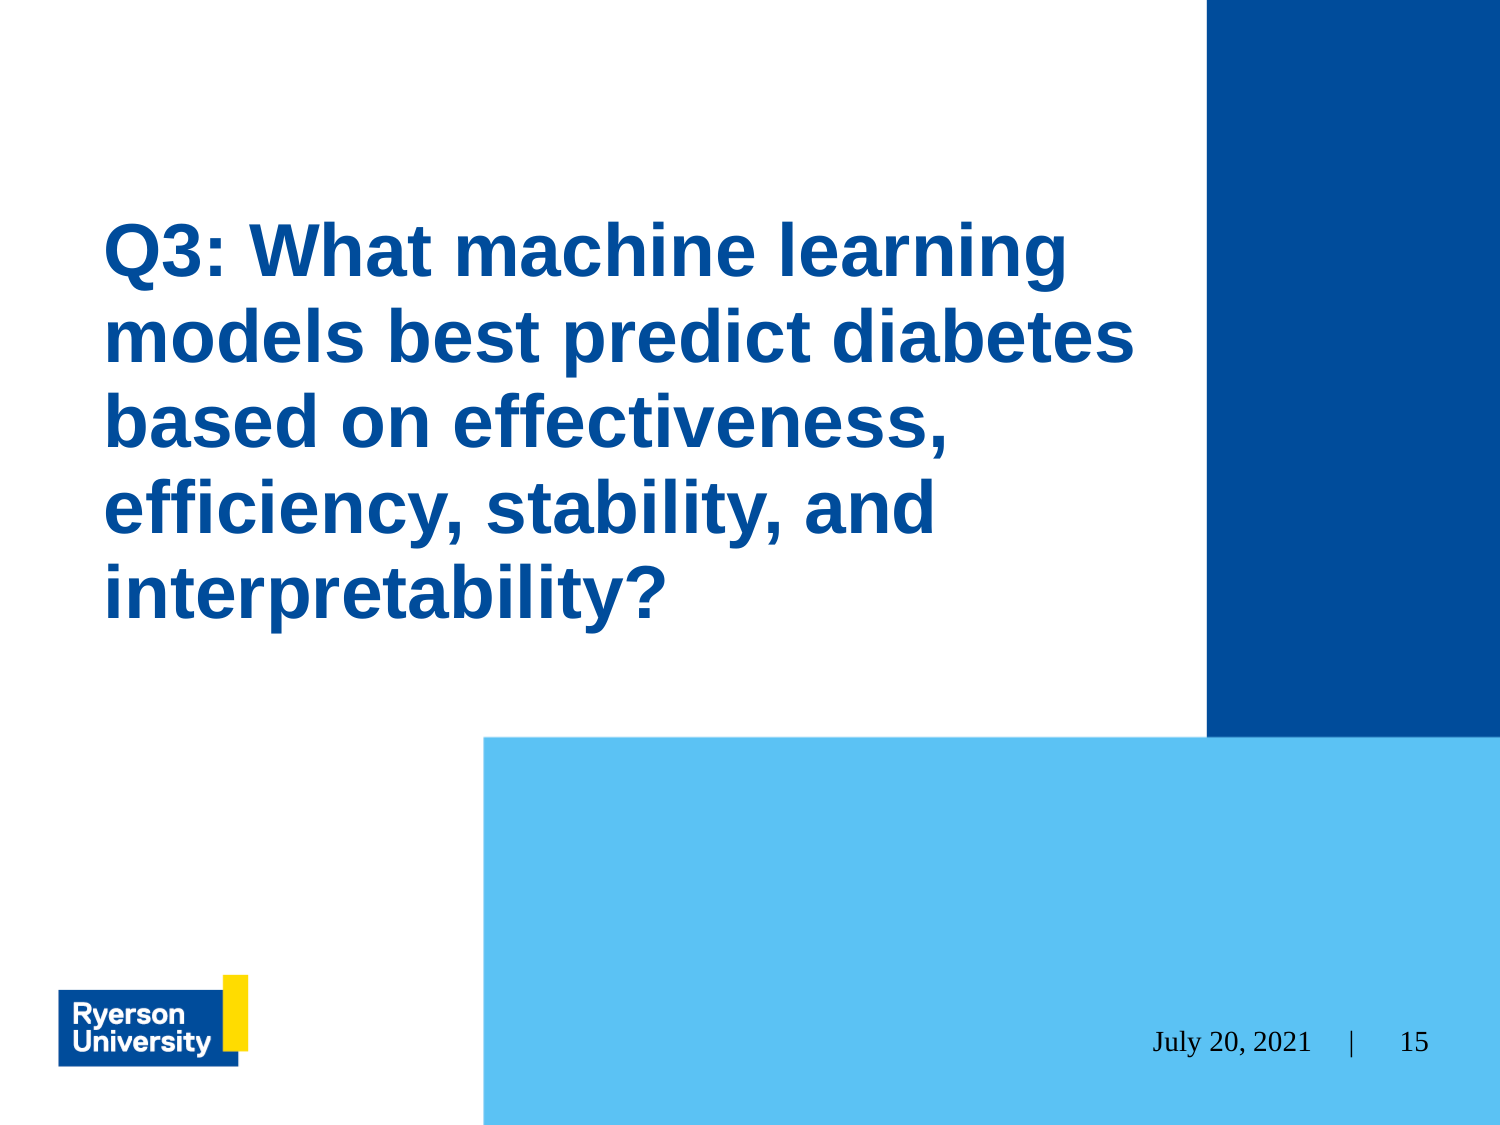

# Q3: What machine learning models best predict diabetes based on effectiveness, efficiency, stability, and interpretability?
15
July 20, 2021     |